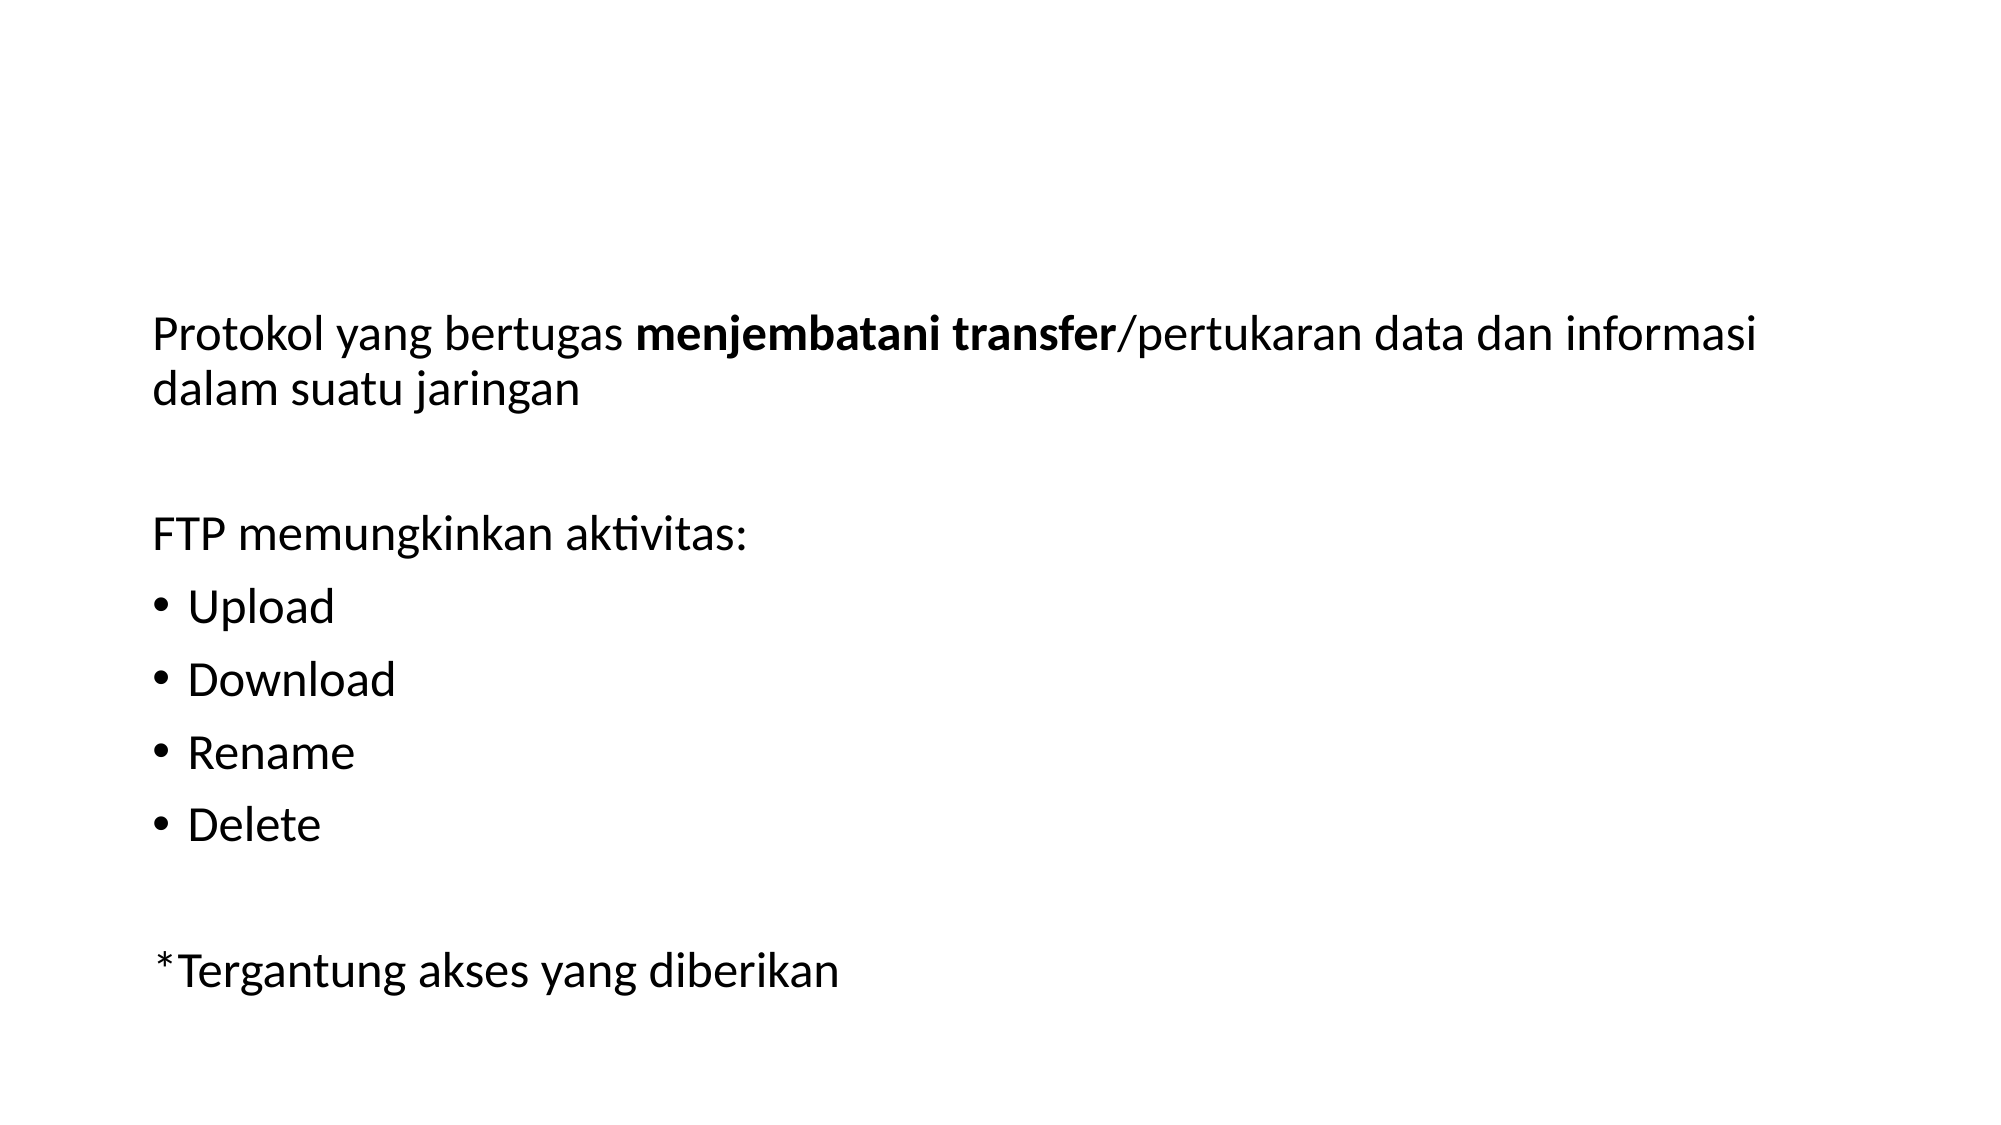

#
Protokol yang bertugas menjembatani transfer/pertukaran data dan informasi dalam suatu jaringan

FTP memungkinkan aktivitas:
Upload
Download
Rename
Delete

*Tergantung akses yang diberikan